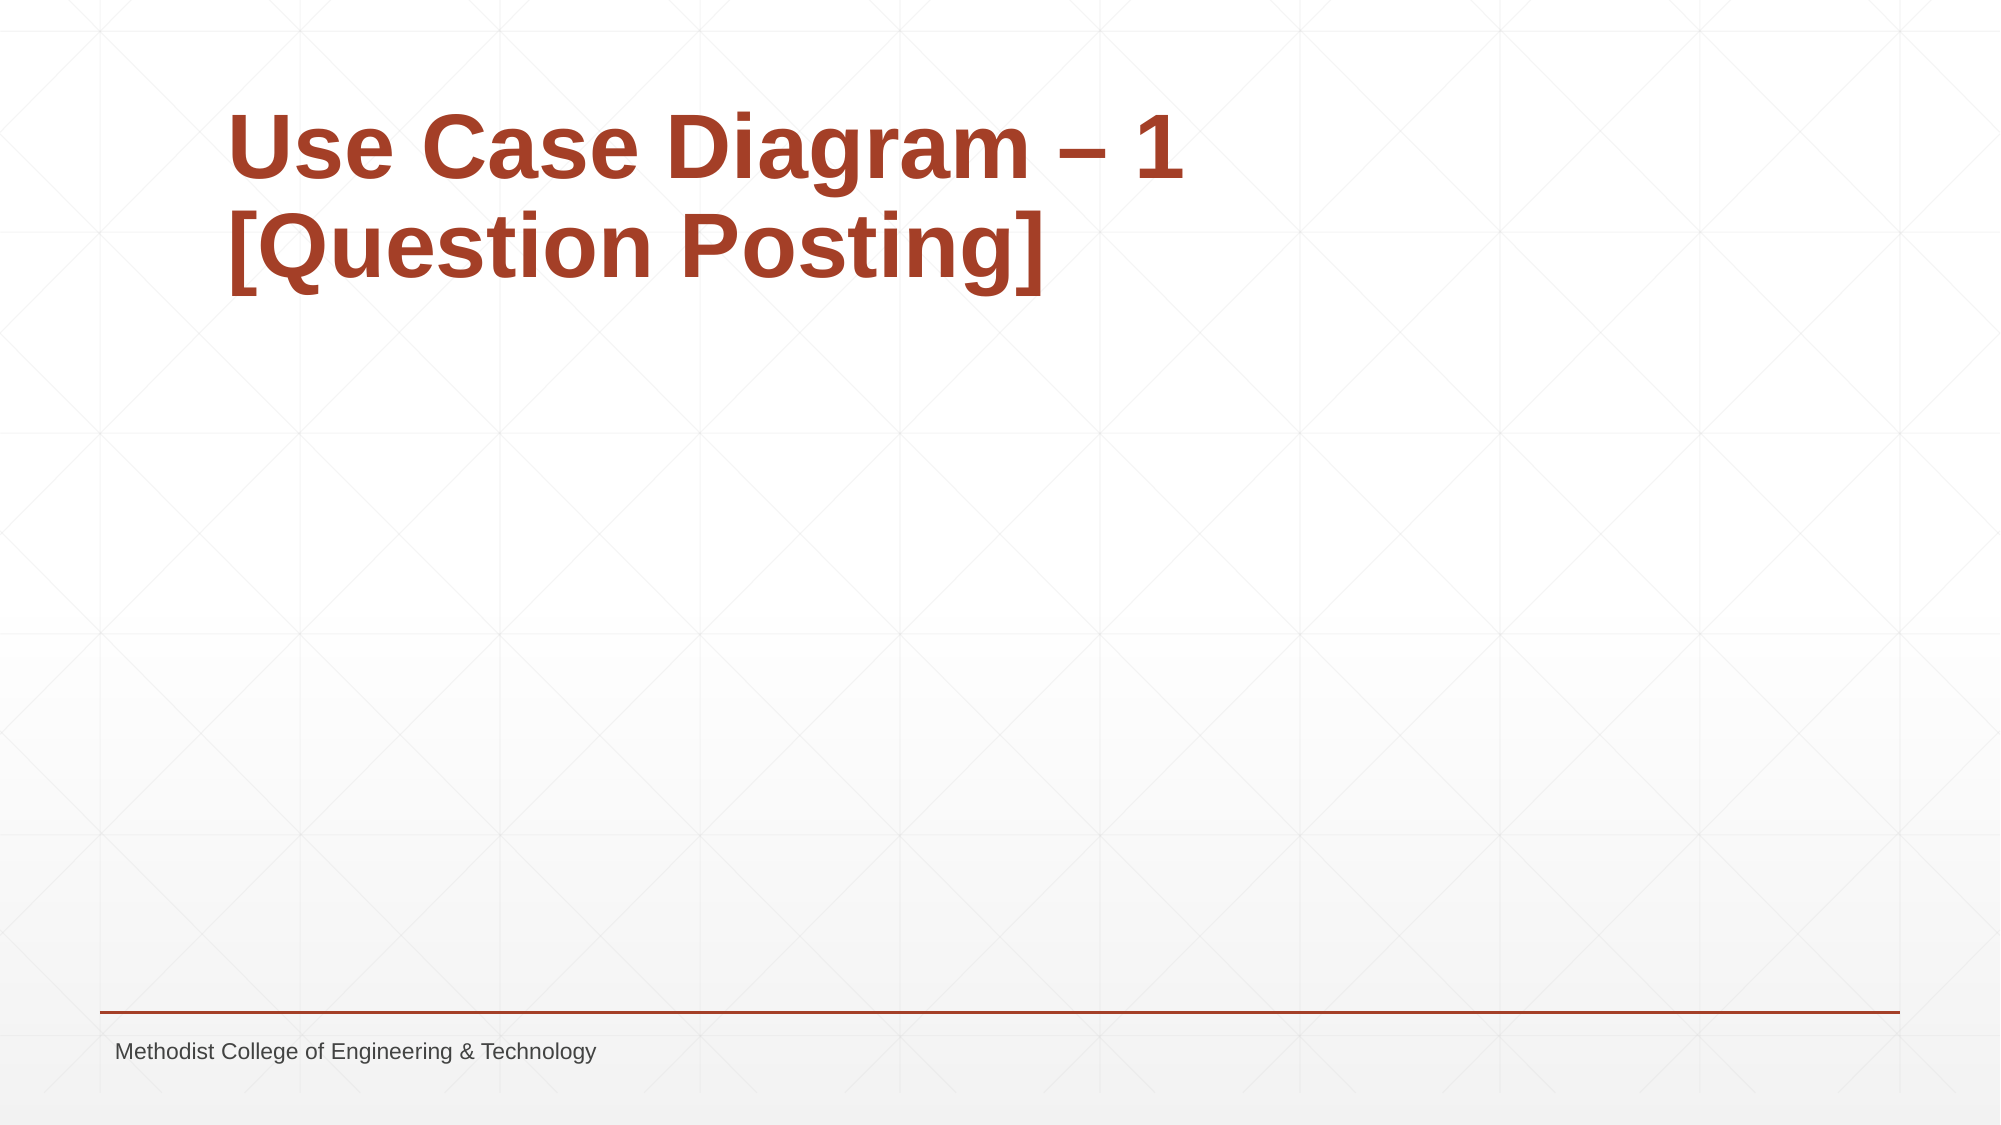

# Use Case Diagram – 1 [Question Posting]
Methodist College of Engineering & Technology